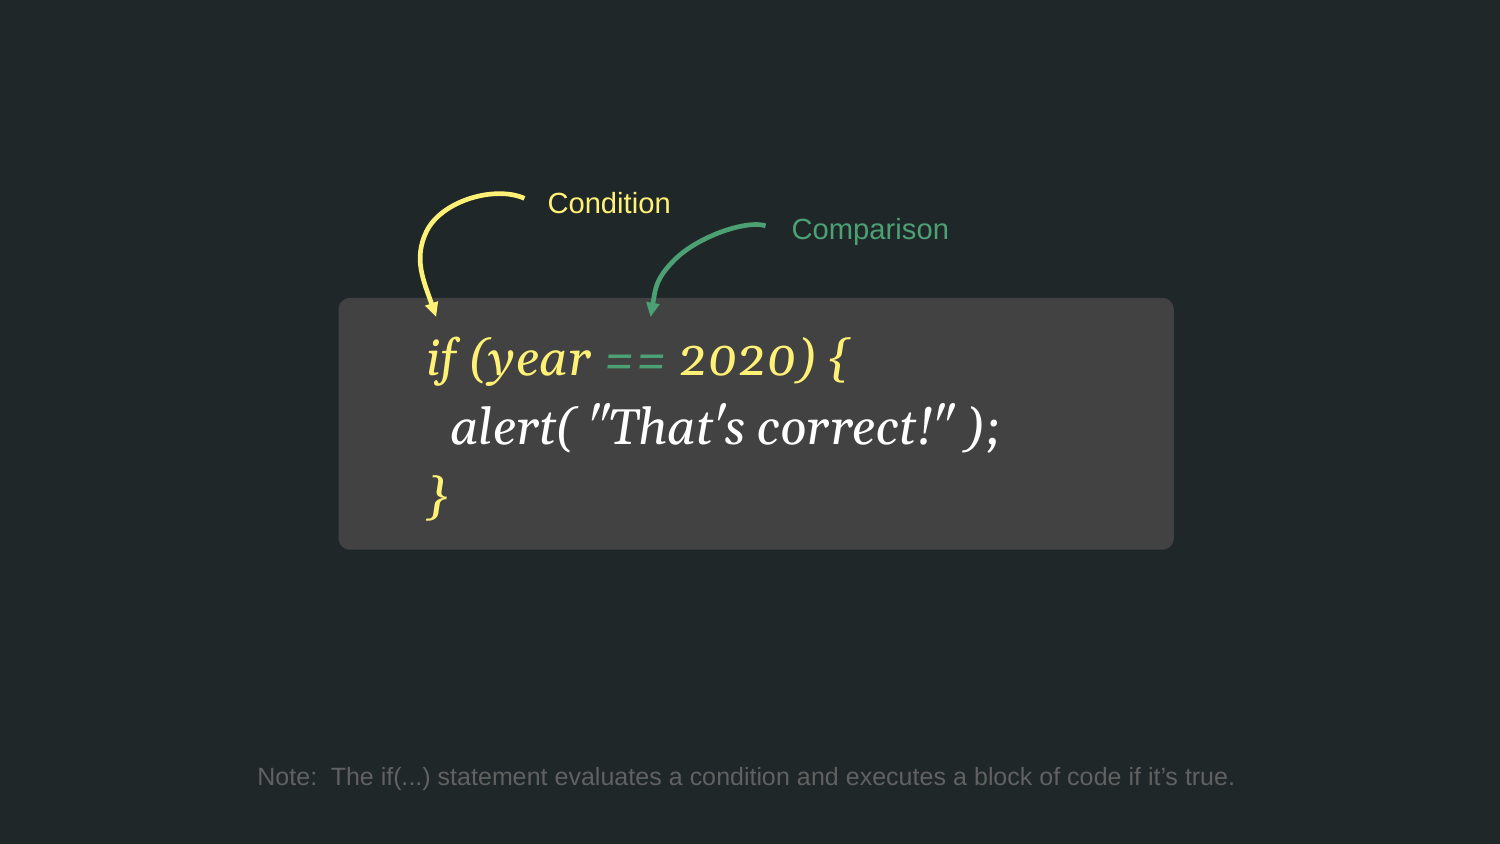

# if (year == 2020) {
  alert( "That's correct!" );
}
Condition

Comparison

Note:  The if(...) statement evaluates a condition and executes a block of code if it’s true.